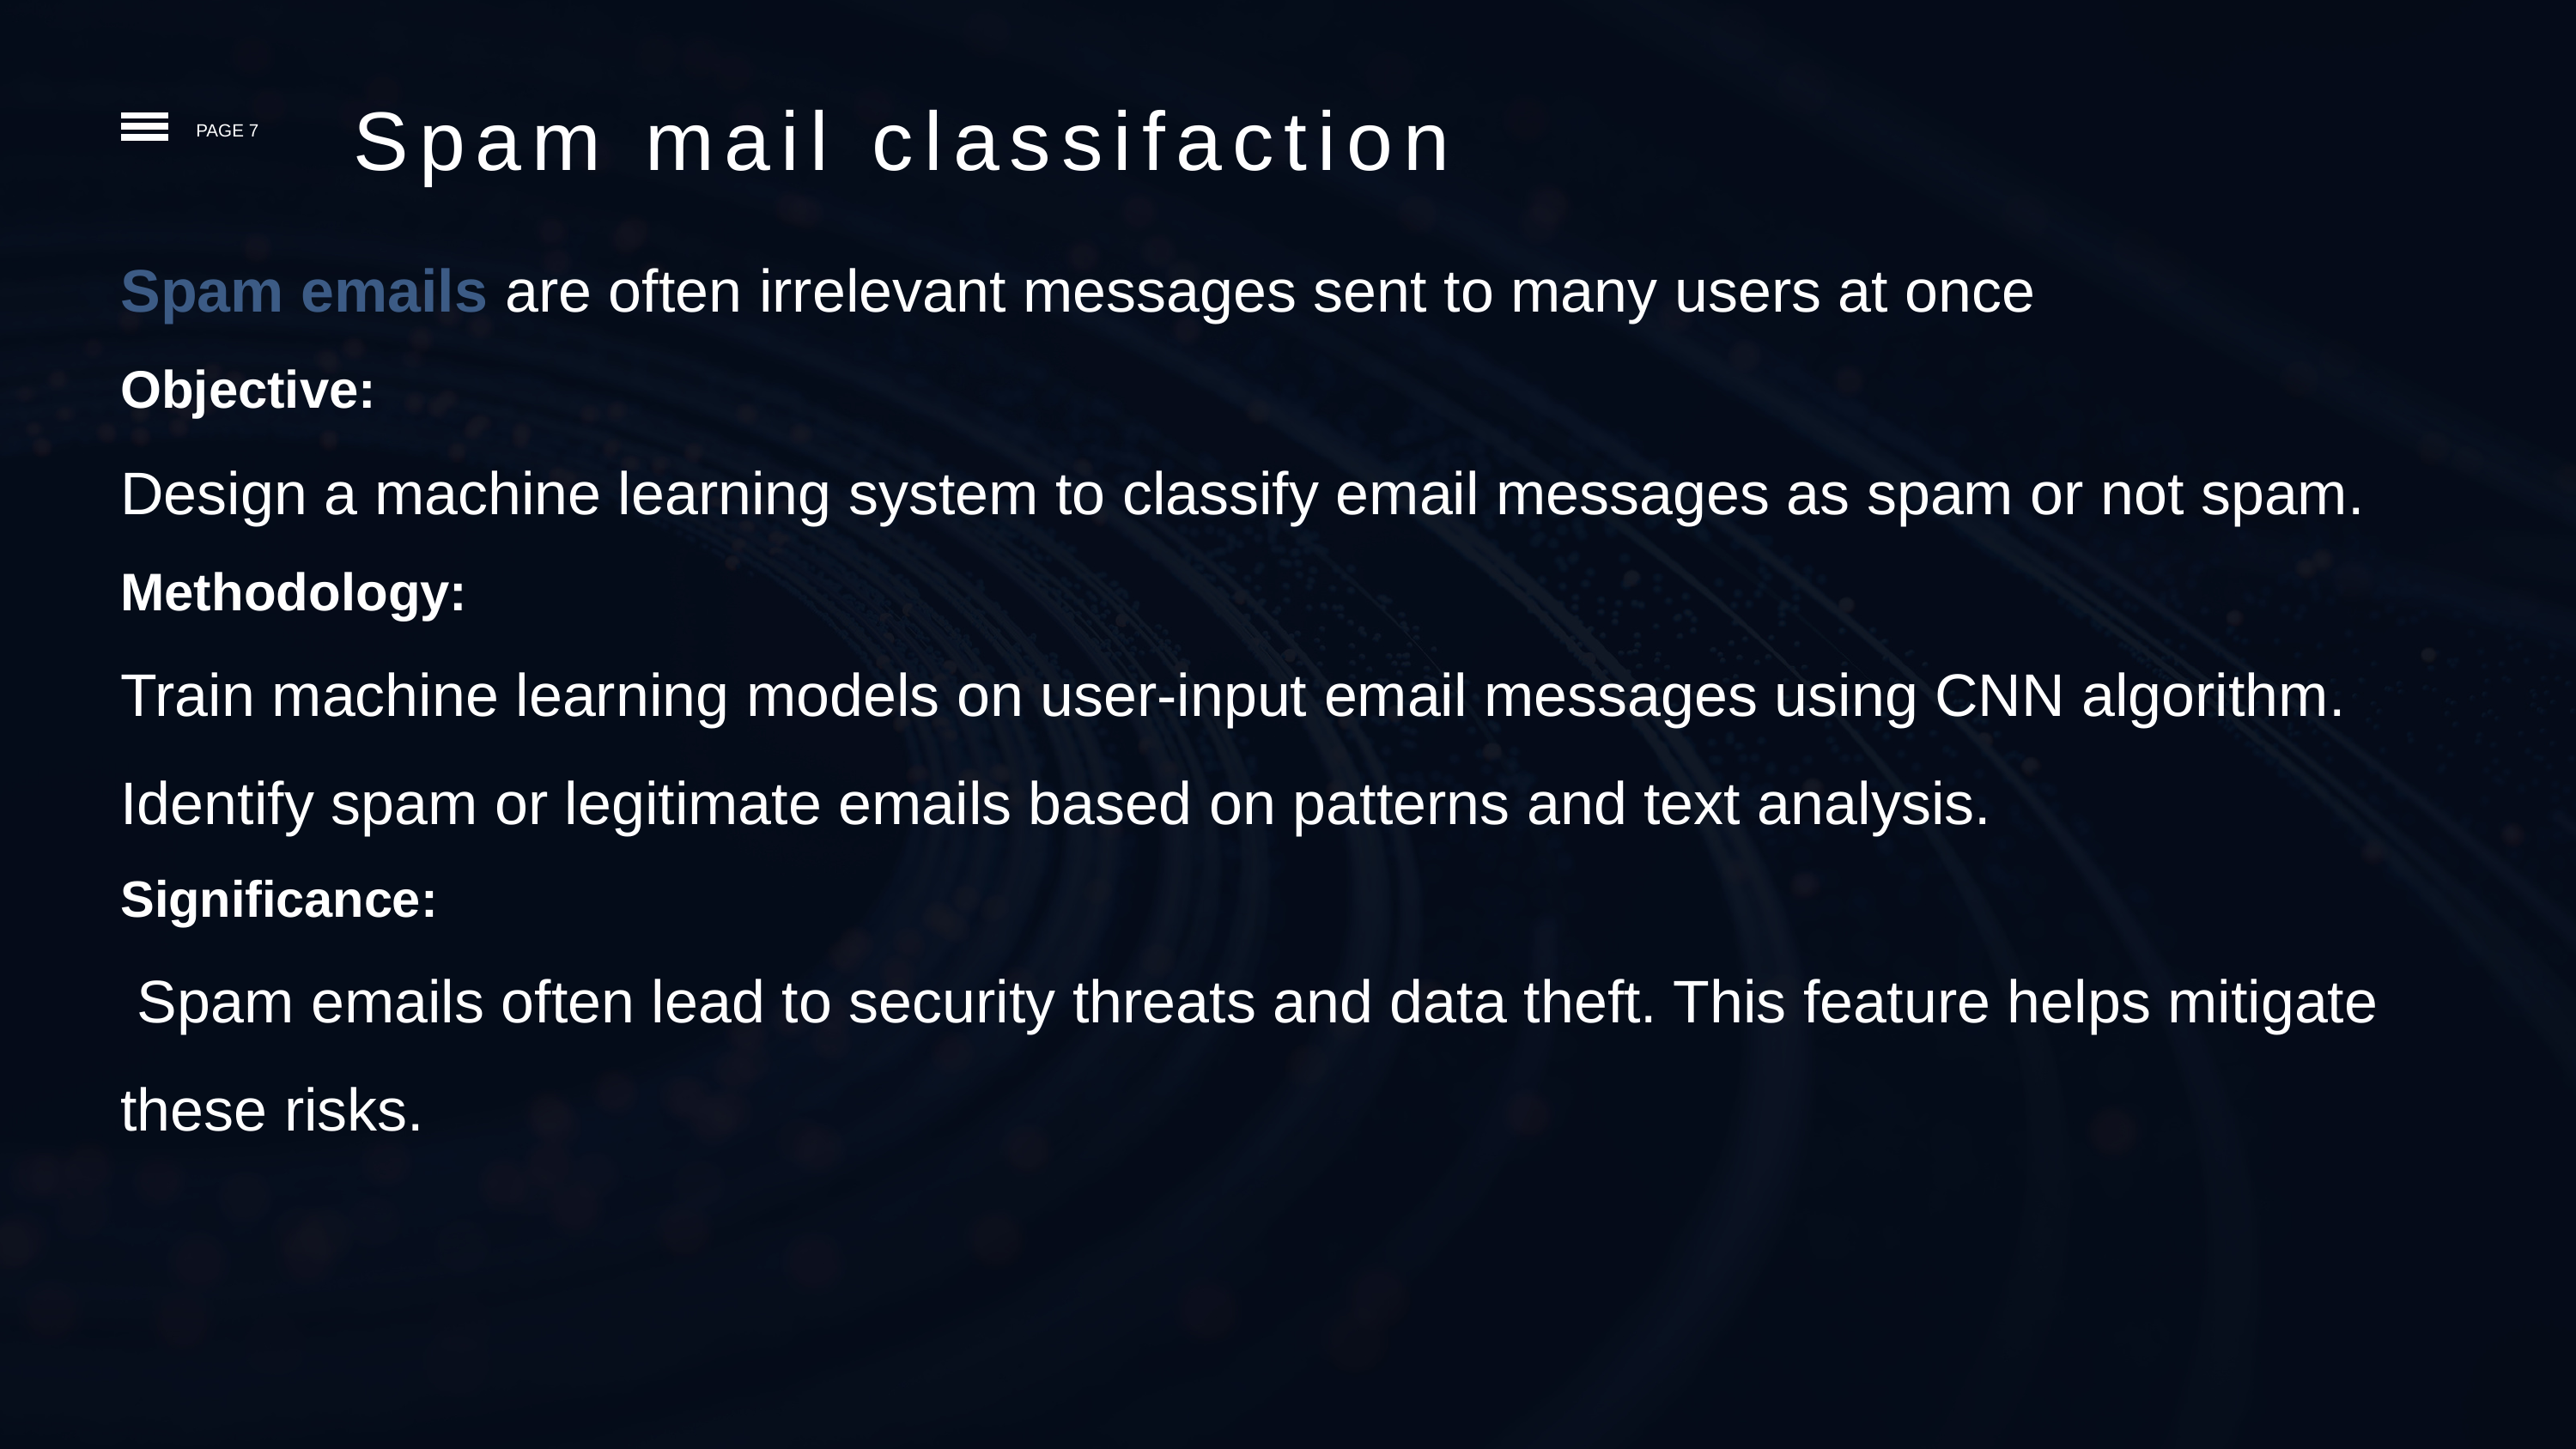

Spam mail classifaction

PAGE 7
Spam emails are often irrelevant messages sent to many users at once
Objective:
Design a machine learning system to classify email messages as spam or not spam.
Methodology:
Train machine learning models on user-input email messages using CNN algorithm.
Identify spam or legitimate emails based on patterns and text analysis.
Significance:
 Spam emails often lead to security threats and data theft. This feature helps mitigate these risks.